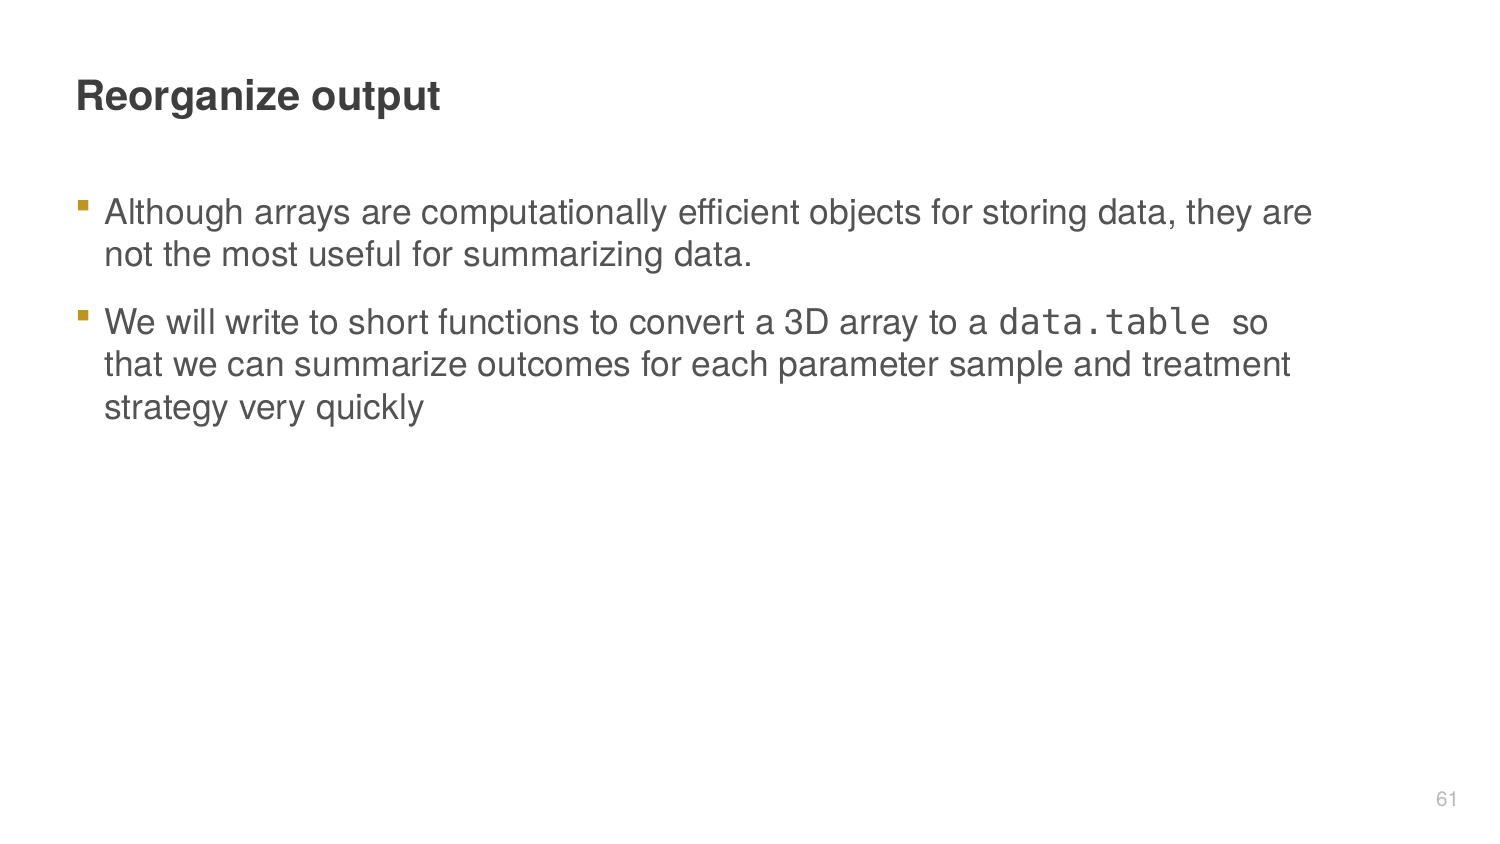

# Reorganize output
Although arrays are computationally efficient objects for storing data, they are not the most useful for summarizing data.
We will write to short functions to convert a 3D array to a data.table so that we can summarize outcomes for each parameter sample and treatment strategy very quickly
61